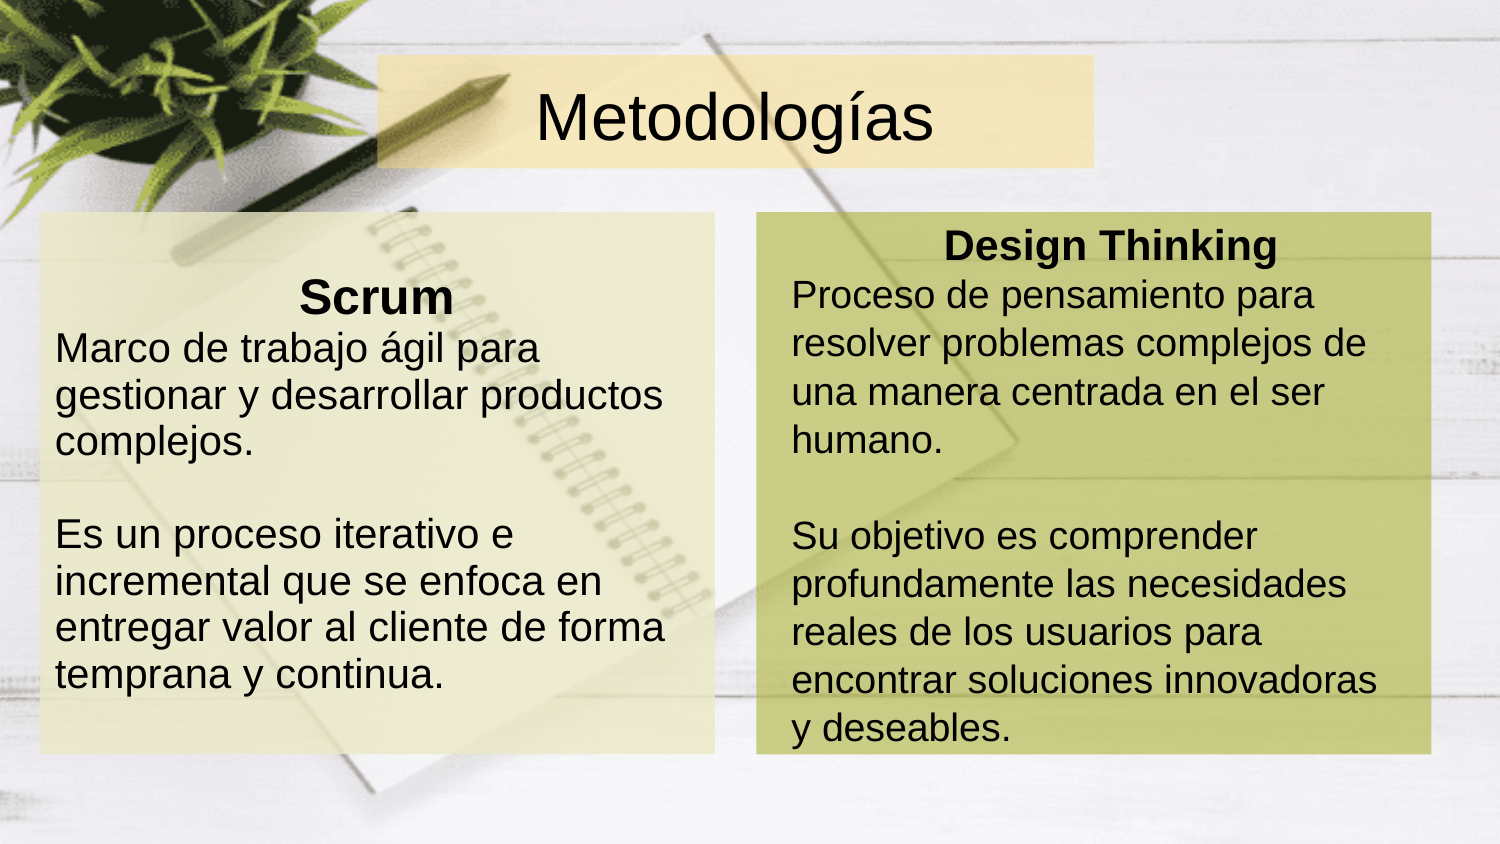

Metodologías
Scrum
Marco de trabajo ágil para
gestionar y desarrollar productos
complejos.

Es un proceso iterativo e
incremental que se enfoca en
entregar valor al cliente de forma
temprana y continua.
Design Thinking
Proceso de pensamiento para
resolver problemas complejos de
una manera centrada en el ser
humano.

Su objetivo es comprender
profundamente las necesidades
reales de los usuarios para
encontrar soluciones innovadoras
y deseables.